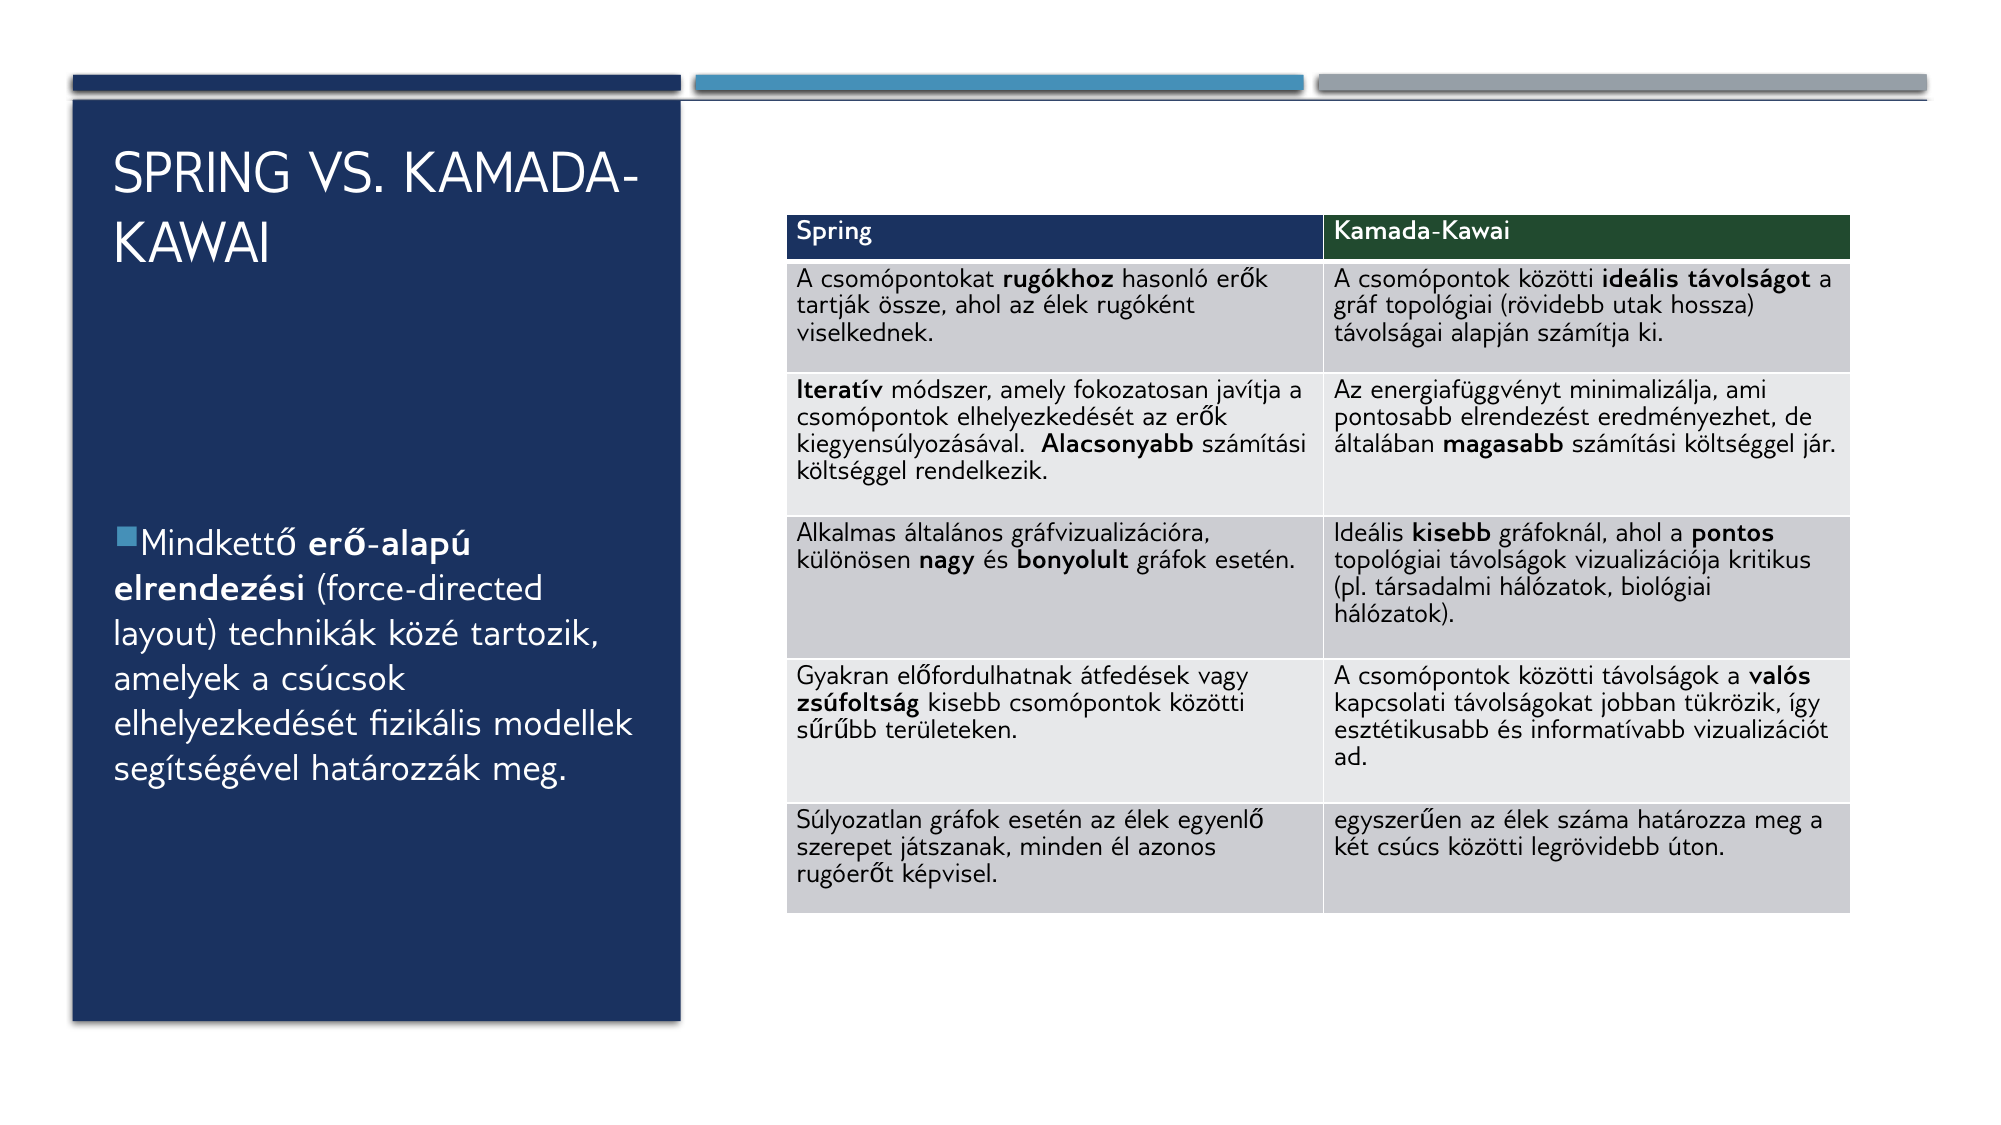

# Spring Vs. Kamada-Kawai
| Spring | Kamada-Kawai |
| --- | --- |
| A csomópontokat rugókhoz hasonló erők tartják össze, ahol az élek rugóként viselkednek. | A csomópontok közötti ideális távolságot a gráf topológiai (rövidebb utak hossza) távolságai alapján számítja ki. |
| Iteratív módszer, amely fokozatosan javítja a csomópontok elhelyezkedését az erők kiegyensúlyozásával. Alacsonyabb számítási költséggel rendelkezik. | Az energiafüggvényt minimalizálja, ami pontosabb elrendezést eredményezhet, de általában magasabb számítási költséggel jár. |
| Alkalmas általános gráfvizualizációra, különösen nagy és bonyolult gráfok esetén. | Ideális kisebb gráfoknál, ahol a pontos topológiai távolságok vizualizációja kritikus (pl. társadalmi hálózatok, biológiai hálózatok). |
| Gyakran előfordulhatnak átfedések vagy zsúfoltság kisebb csomópontok közötti sűrűbb területeken. | A csomópontok közötti távolságok a valós kapcsolati távolságokat jobban tükrözik, így esztétikusabb és informatívabb vizualizációt ad. |
| Súlyozatlan gráfok esetén az élek egyenlő szerepet játszanak, minden él azonos rugóerőt képvisel. | egyszerűen az élek száma határozza meg a két csúcs közötti legrövidebb úton. |
Mindkettő erő-alapú elrendezési (force-directed layout) technikák közé tartozik, amelyek a csúcsok elhelyezkedését fizikális modellek segítségével határozzák meg.